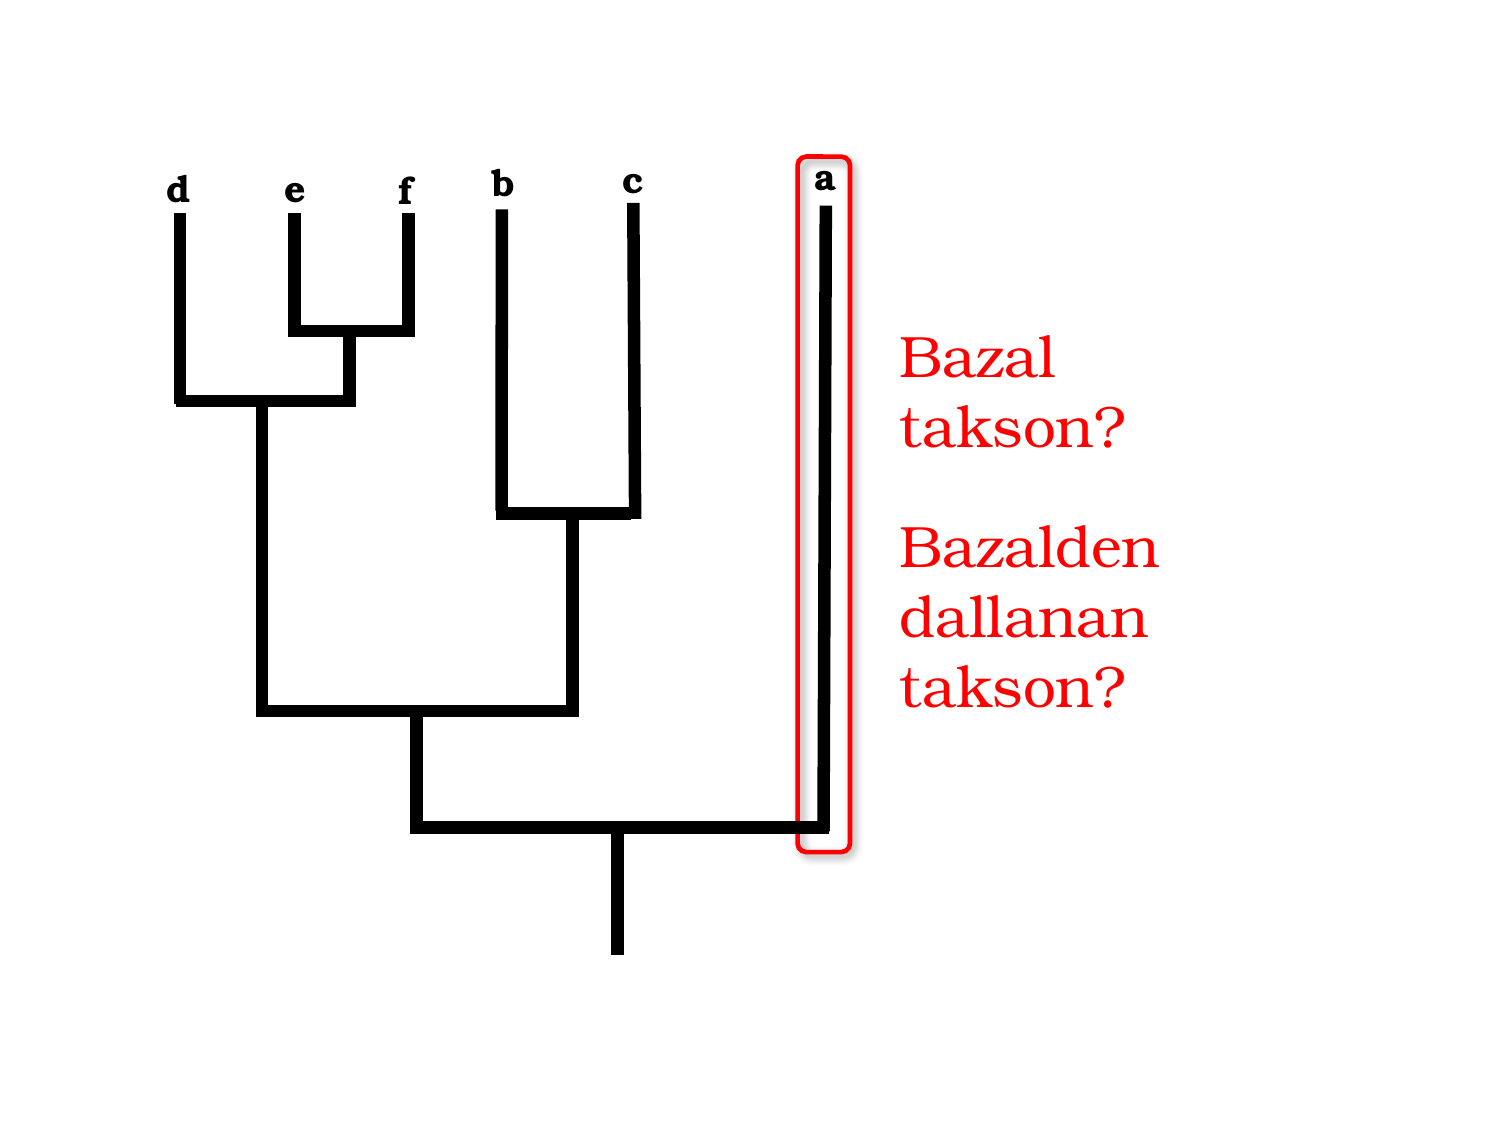

a
c
b

e
d
f
Bazal
takson?

Bazalden
dallanan
takson?